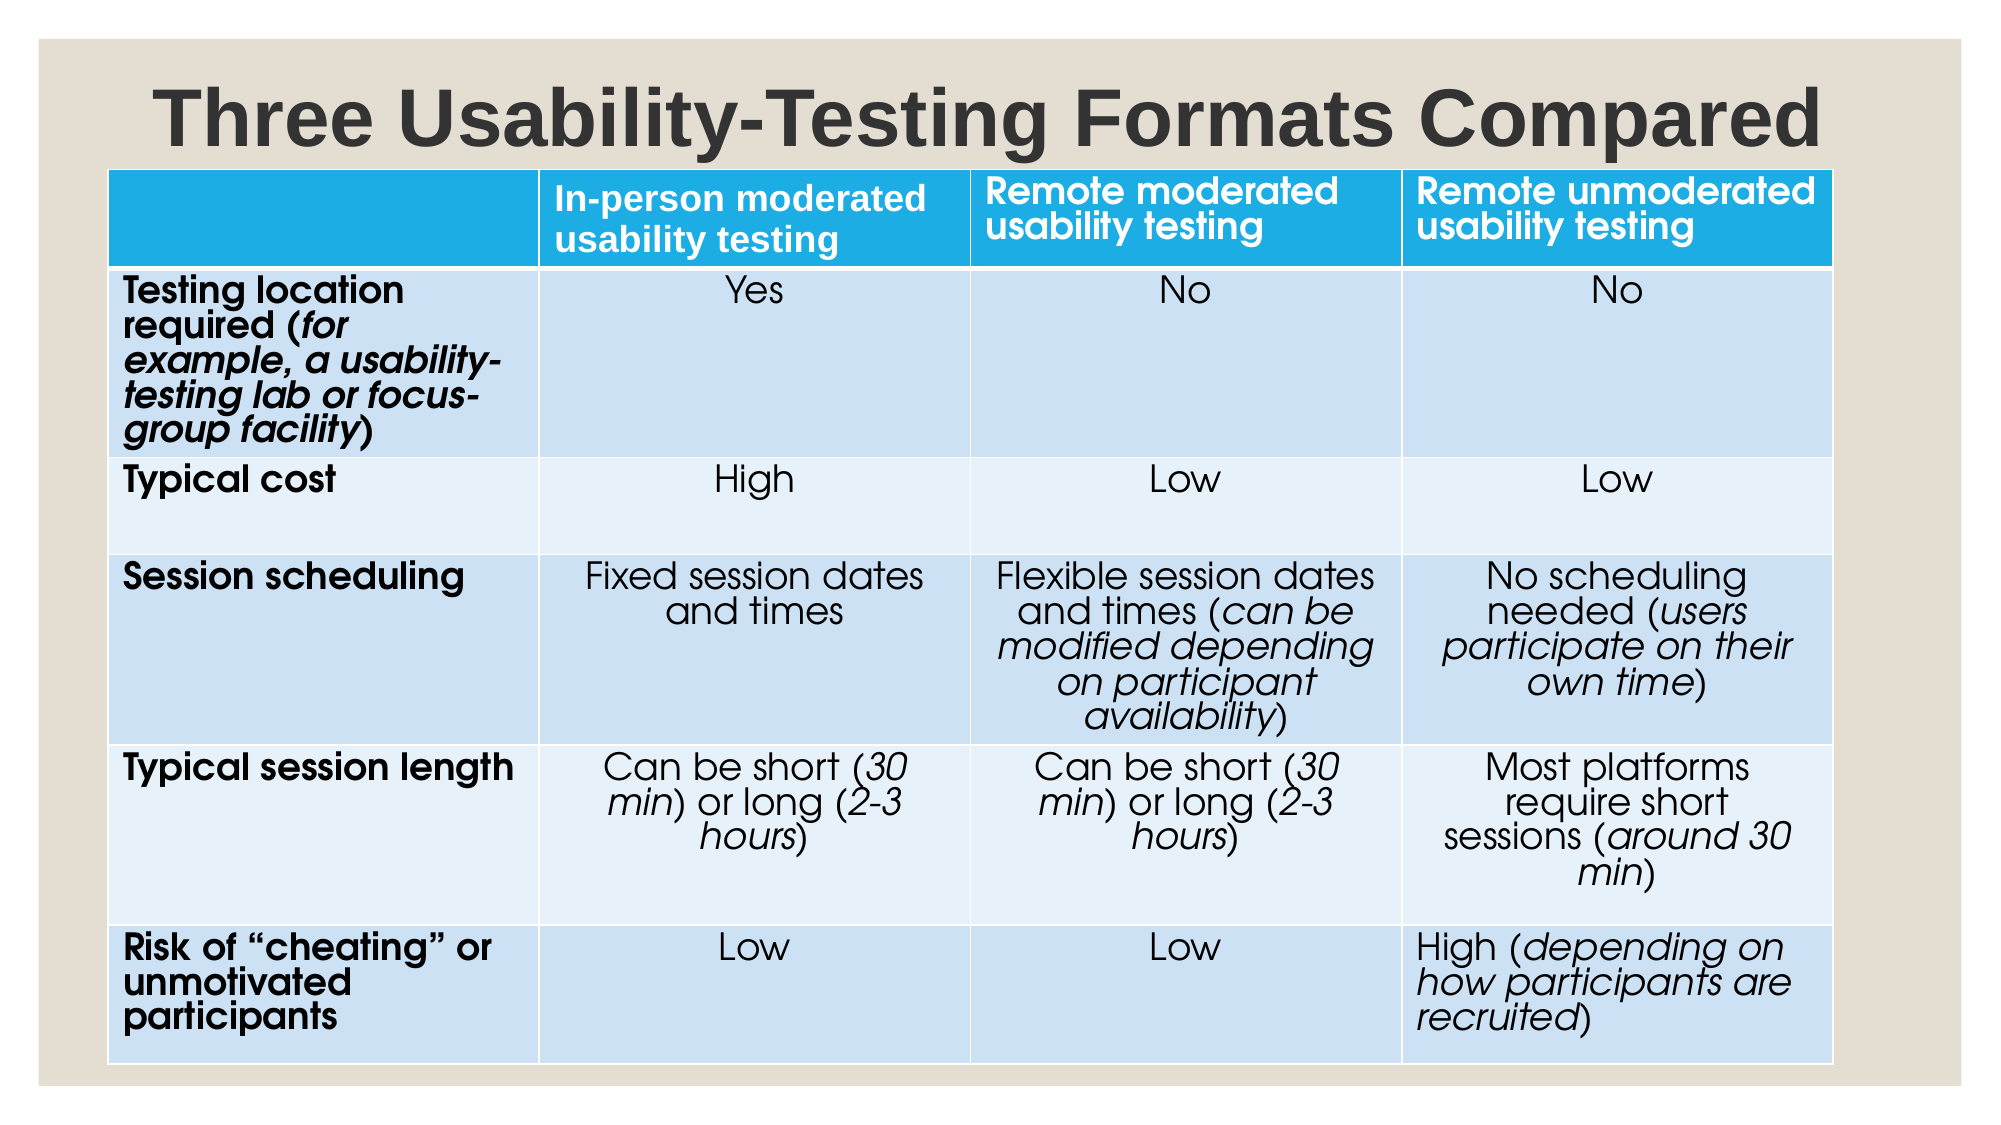

# Three Usability-Testing Formats Compared
|  | In-person moderated usability testing | Remote moderated usability testing | Remote unmoderated usability testing |
| --- | --- | --- | --- |
| Testing location required (for example, a usability-testing lab or focus-group facility) | Yes | No | No |
| Typical cost | High | Low | Low |
| Session scheduling | Fixed session dates and times | Flexible session dates and times (can be modified depending on participant availability) | No scheduling needed (users participate on their own time) |
| Typical session length | Can be short (30 min) or long (2-3 hours) | Can be short (30 min) or long (2-3 hours) | Most platforms require short sessions (around 30 min) |
| Risk of “cheating” or unmotivated participants | Low | Low | High (depending on how participants are recruited) |